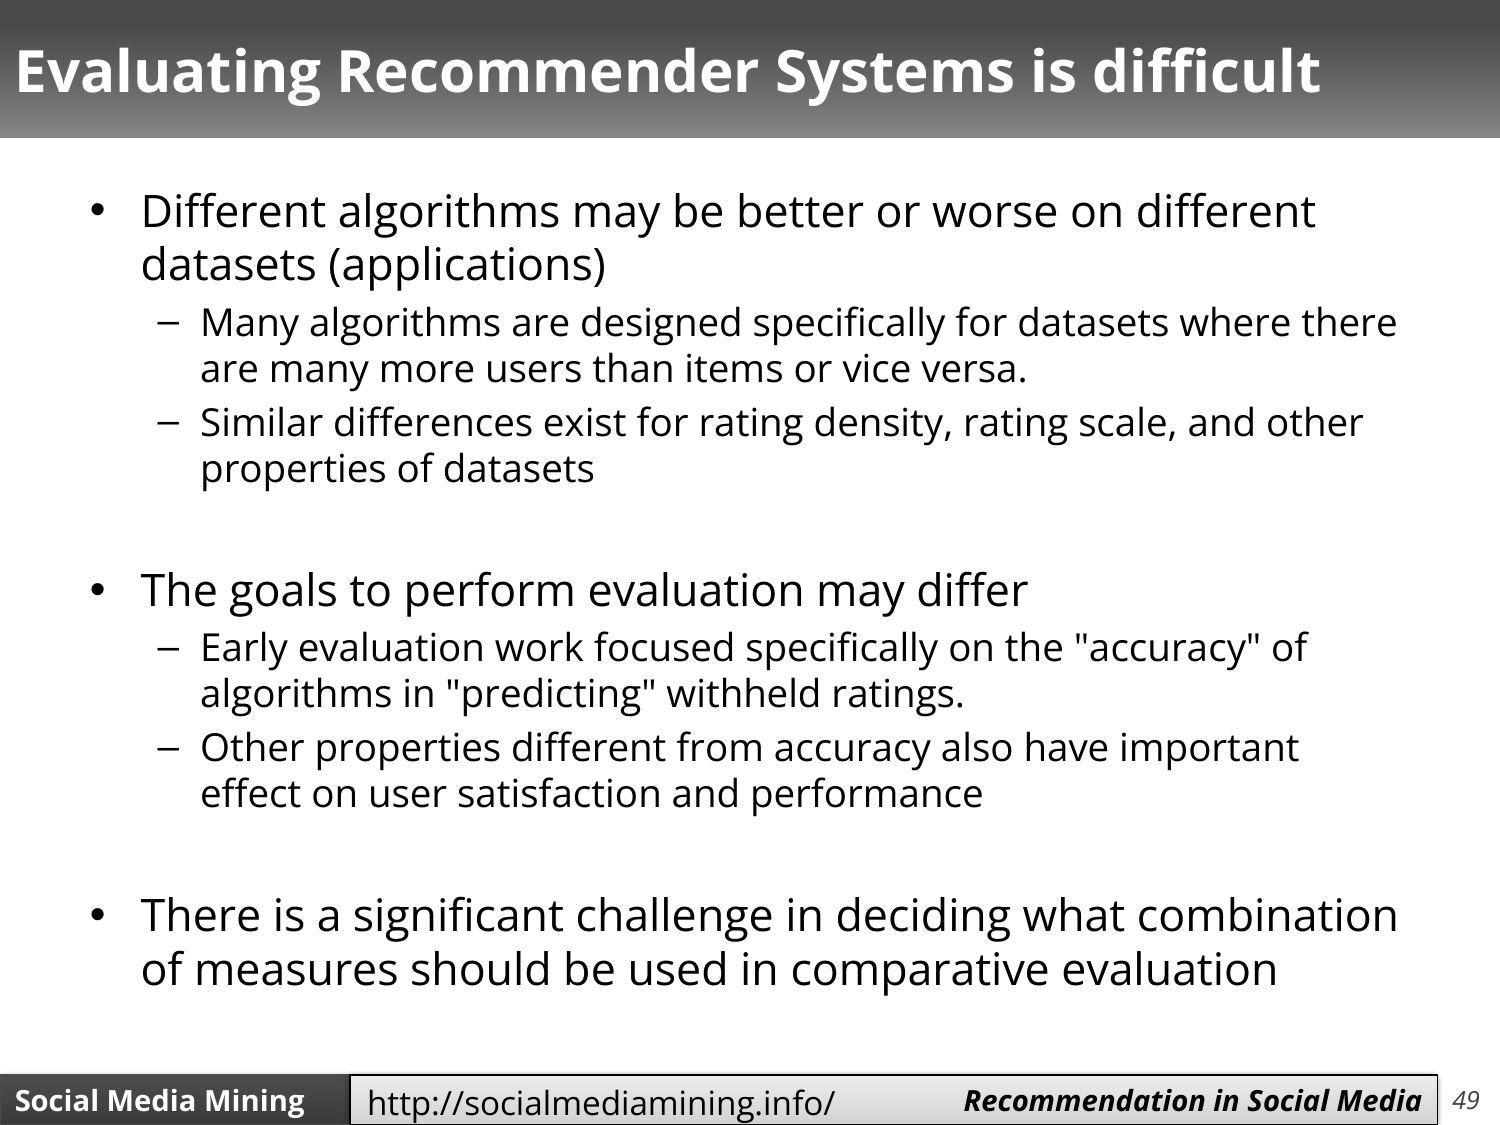

# Evaluating Recommender Systems is difficult
Different algorithms may be better or worse on different datasets (applications)
Many algorithms are designed specifically for datasets where there are many more users than items or vice versa.
Similar differences exist for rating density, rating scale, and other properties of datasets

The goals to perform evaluation may differ
Early evaluation work focused specifically on the "accuracy" of algorithms in "predicting" withheld ratings.
Other properties different from accuracy also have important effect on user satisfaction and performance

There is a significant challenge in deciding what combination of measures should be used in comparative evaluation